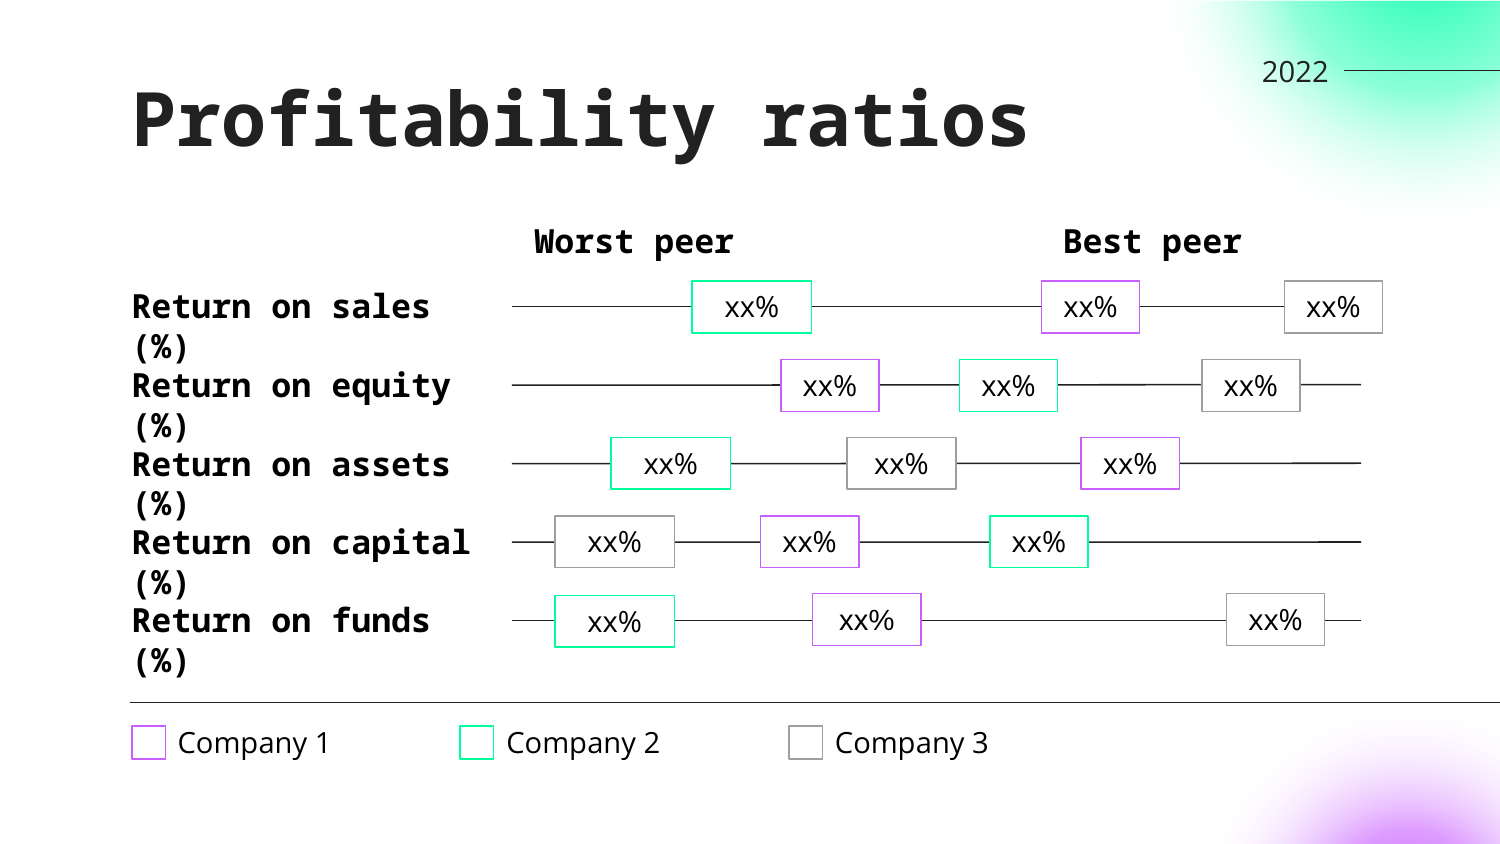

2022
# Profitability ratios
Worst peer
Best peer
Return on sales (%)
xx%
xx%
xx%
Return on equity (%)
xx%
xx%
xx%
Return on assets (%)
xx%
xx%
xx%
Return on capital (%)
xx%
xx%
xx%
Return on funds (%)
xx%
xx%
xx%
Company 1
Company 2
Company 3